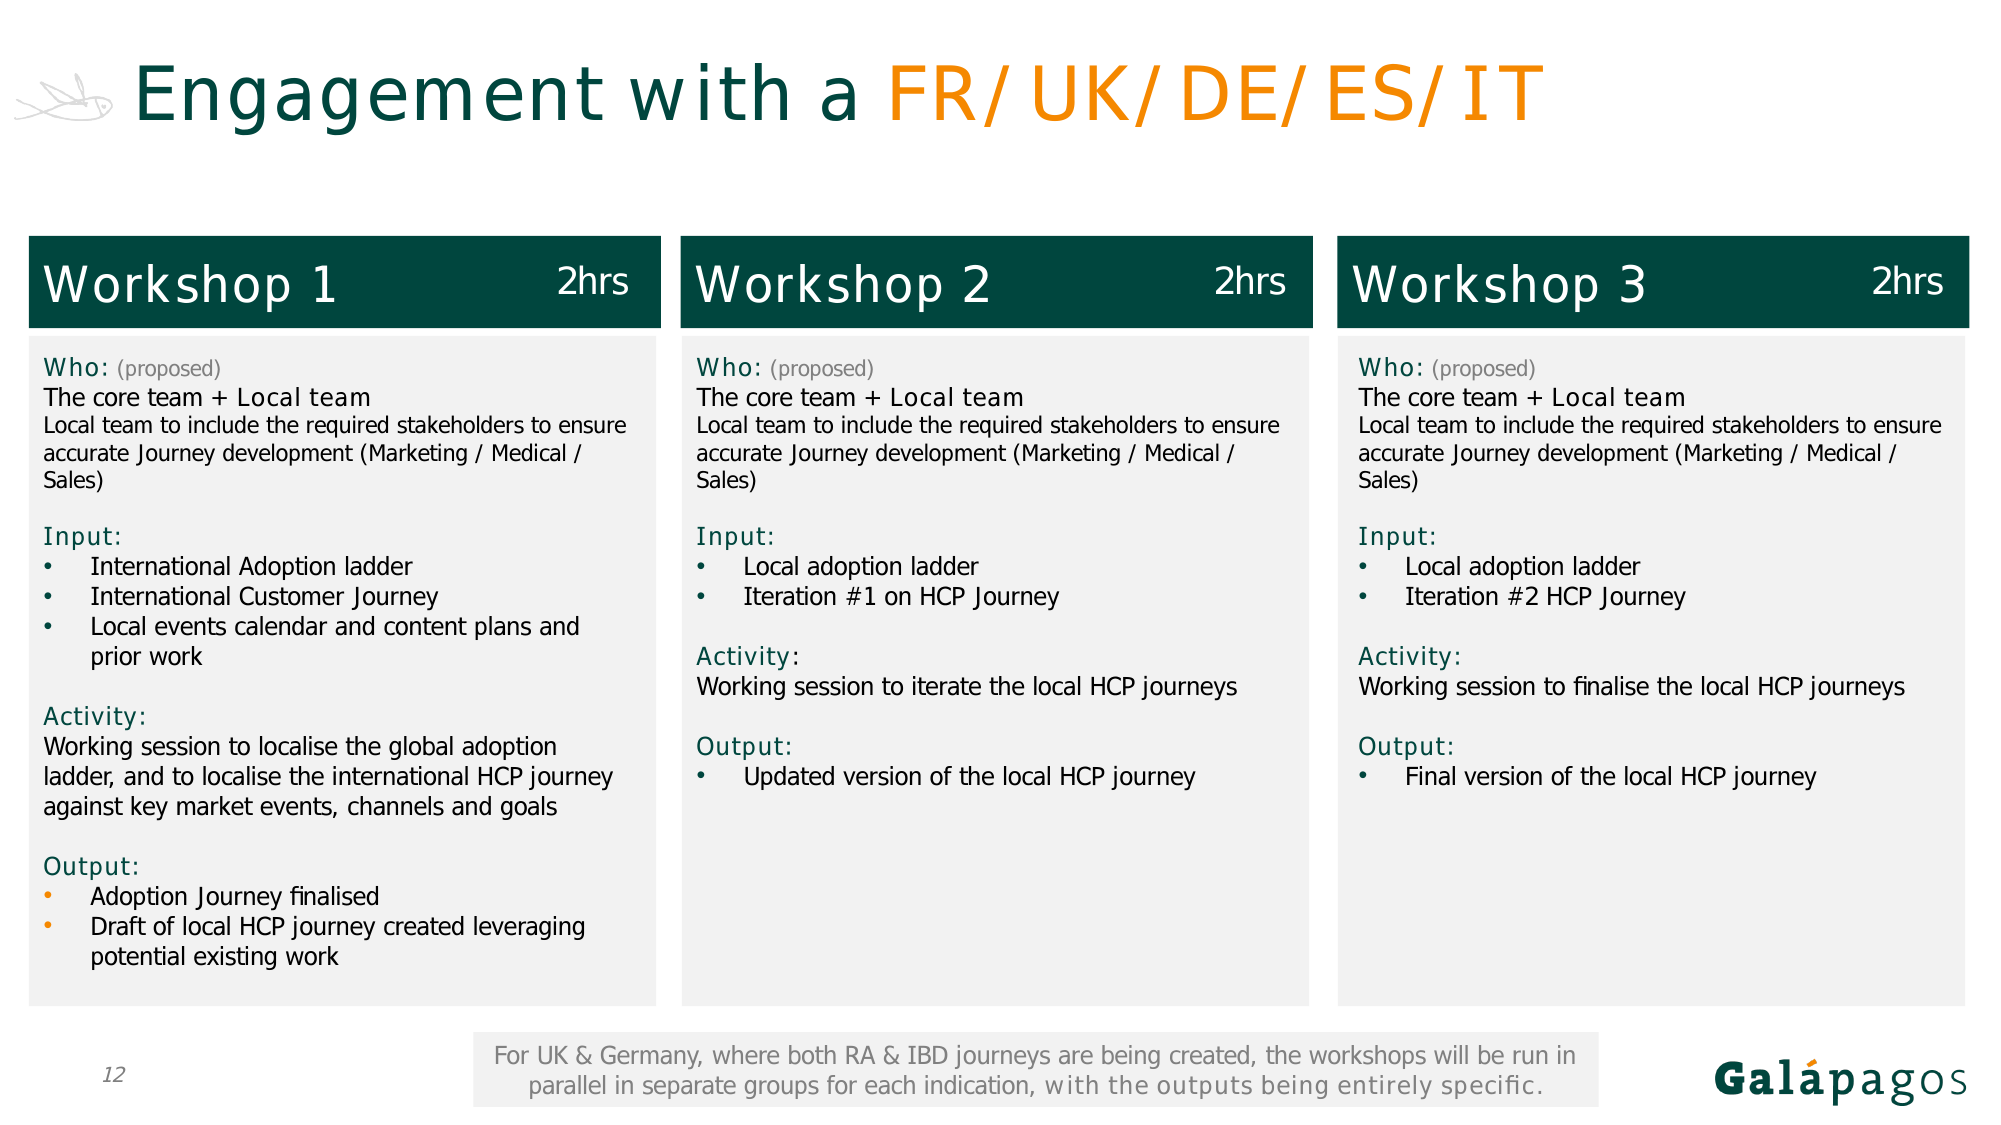

# Engagement with a FR/UK/DE/ES/IT
Workshop 1
Workshop 2
Workshop 3
2hrs
2hrs
2hrs

Who: (proposed)
The core team + Local team
Local team to include the required stakeholders to ensure accurate Journey development (Marketing / Medical / Sales)

Input:
International Adoption ladder
International Customer Journey
Local events calendar and content plans and prior work

Activity:
Working session to localise the global adoption ladder, and to localise the international HCP journey against key market events, channels and goals

Output:
Adoption Journey finalised
Draft of local HCP journey created leveraging potential existing work

Who: (proposed)
The core team + Local team
Local team to include the required stakeholders to ensure accurate Journey development (Marketing / Medical / Sales)

Input:
Local adoption ladder
Iteration #1 on HCP Journey

Activity:
Working session to iterate the local HCP journeys

Output:
Updated version of the local HCP journey

Who: (proposed)
The core team + Local team
Local team to include the required stakeholders to ensure accurate Journey development (Marketing / Medical / Sales)

Input:
Local adoption ladder
Iteration #2 HCP Journey

Activity:
Working session to finalise the local HCP journeys

Output:
Final version of the local HCP journey

For UK & Germany, where both RA & IBD journeys are being created, the workshops will be run in parallel in separate groups for each indication, with the outputs being entirely specific.